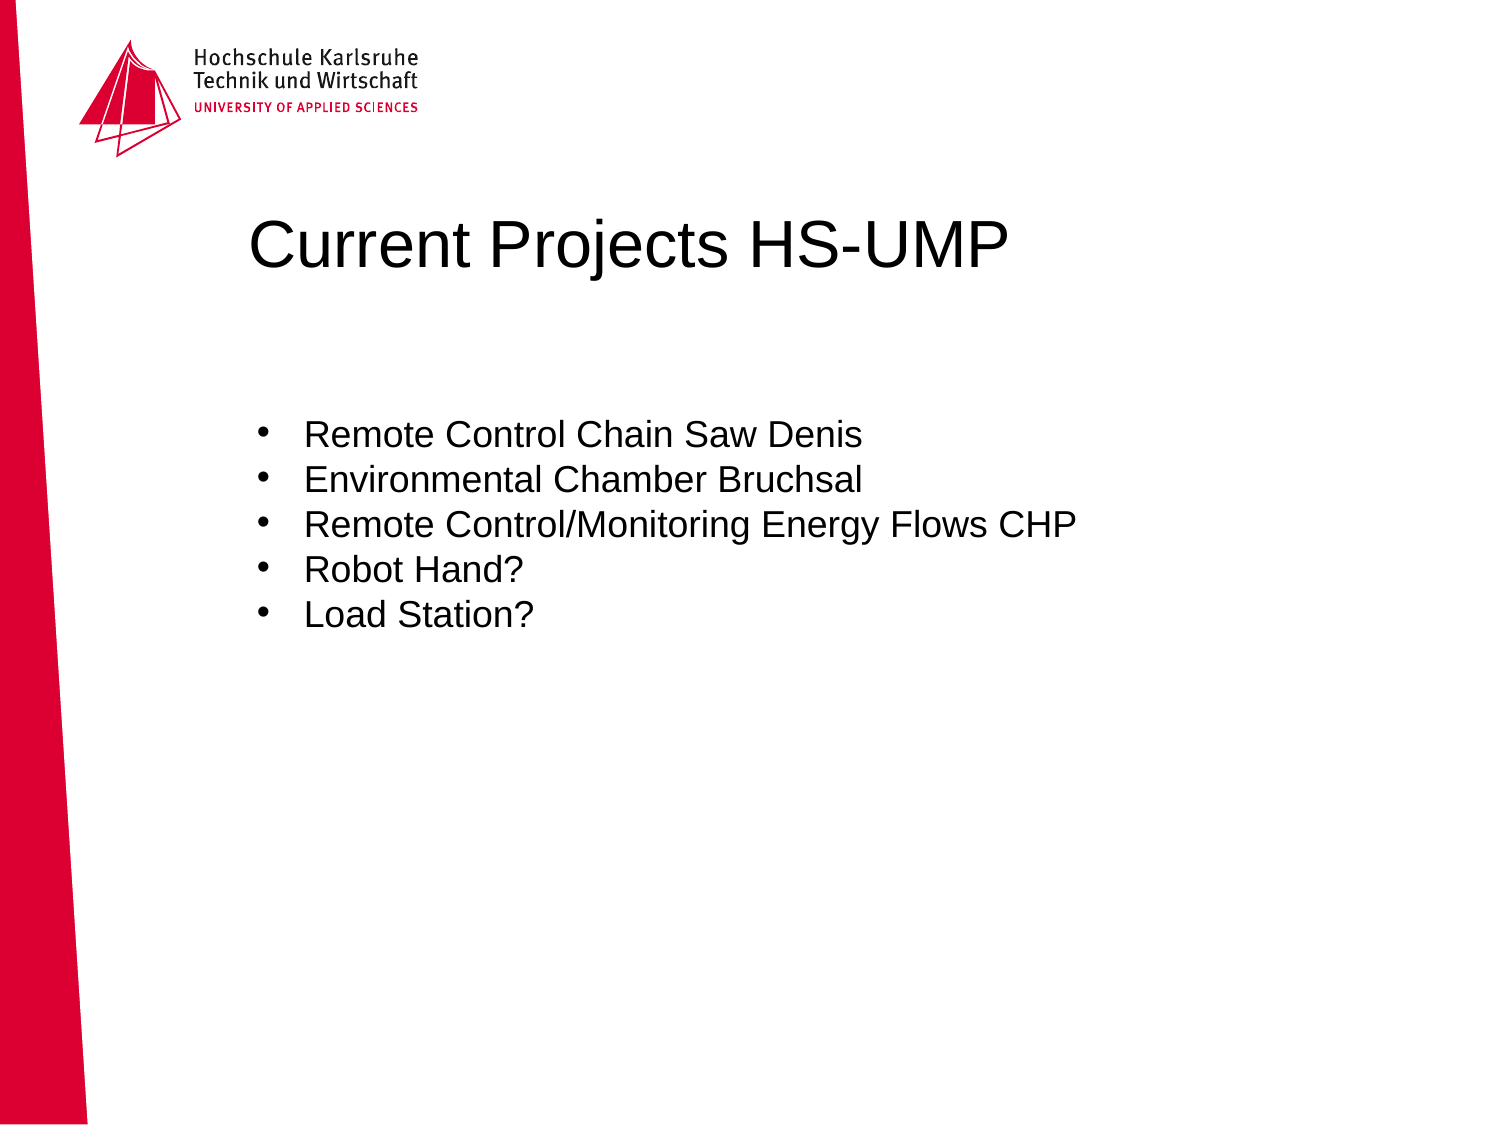

# Current Projects HS-UMP
Remote Control Chain Saw Denis
Environmental Chamber Bruchsal
Remote Control/Monitoring Energy Flows CHP
Robot Hand?
Load Station?